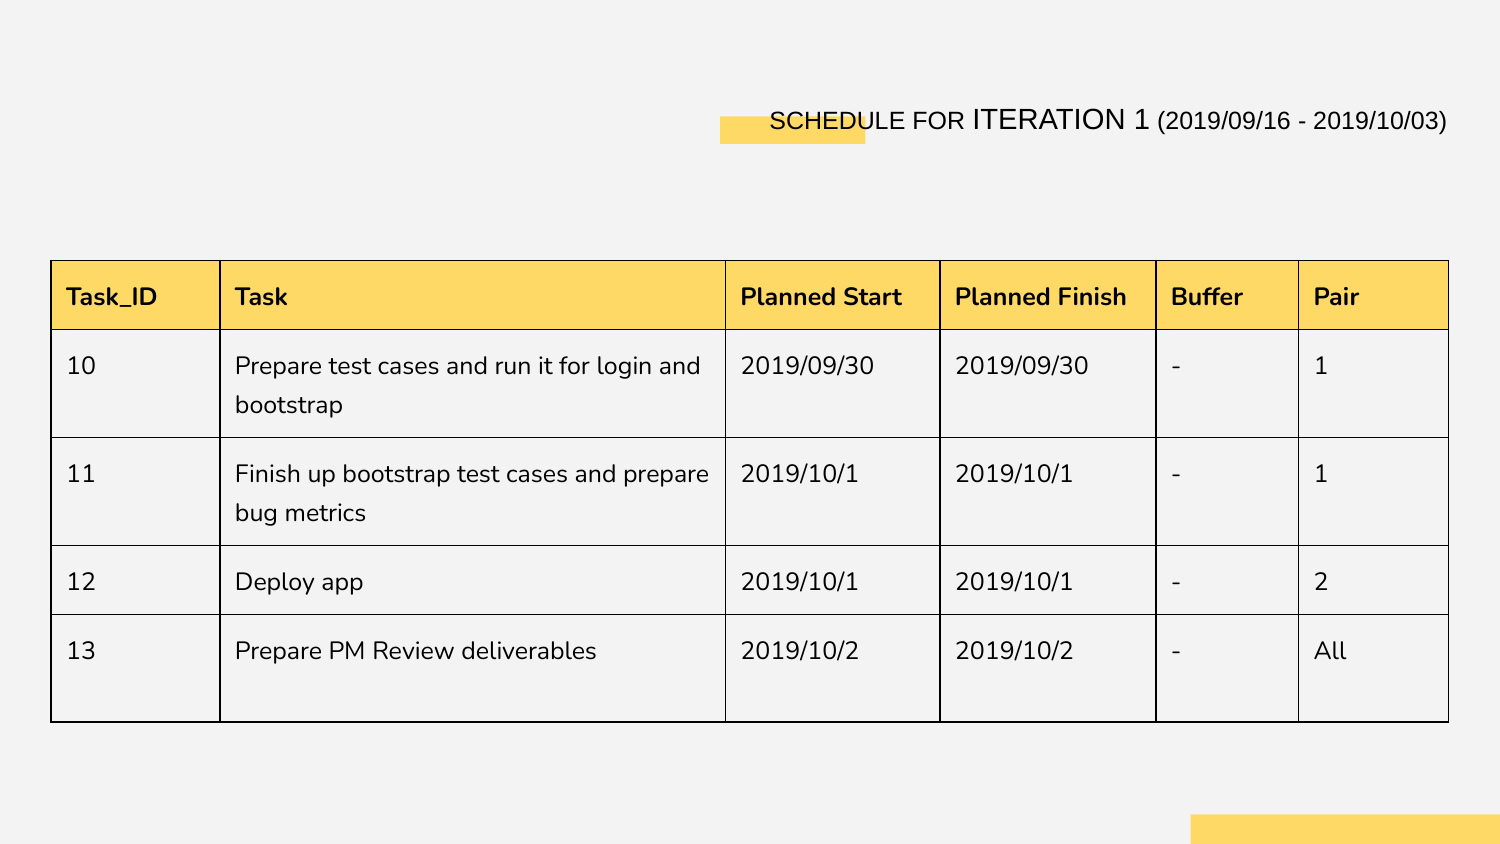

# SCHEDULE FOR ITERATION 1 (2019/09/16 - 2019/10/03)

| Task\_ID | Task | Planned Start | Planned Finish | Buffer | Pair |
| --- | --- | --- | --- | --- | --- |
| 10 | Prepare test cases and run it for login and bootstrap | 2019/09/30 | 2019/09/30 | - | 1 |
| 11 | Finish up bootstrap test cases and prepare bug metrics | 2019/10/1 | 2019/10/1 | - | 1 |
| 12 | Deploy app | 2019/10/1 | 2019/10/1 | - | 2 |
| 13 | Prepare PM Review deliverables | 2019/10/2 | 2019/10/2 | - | All |